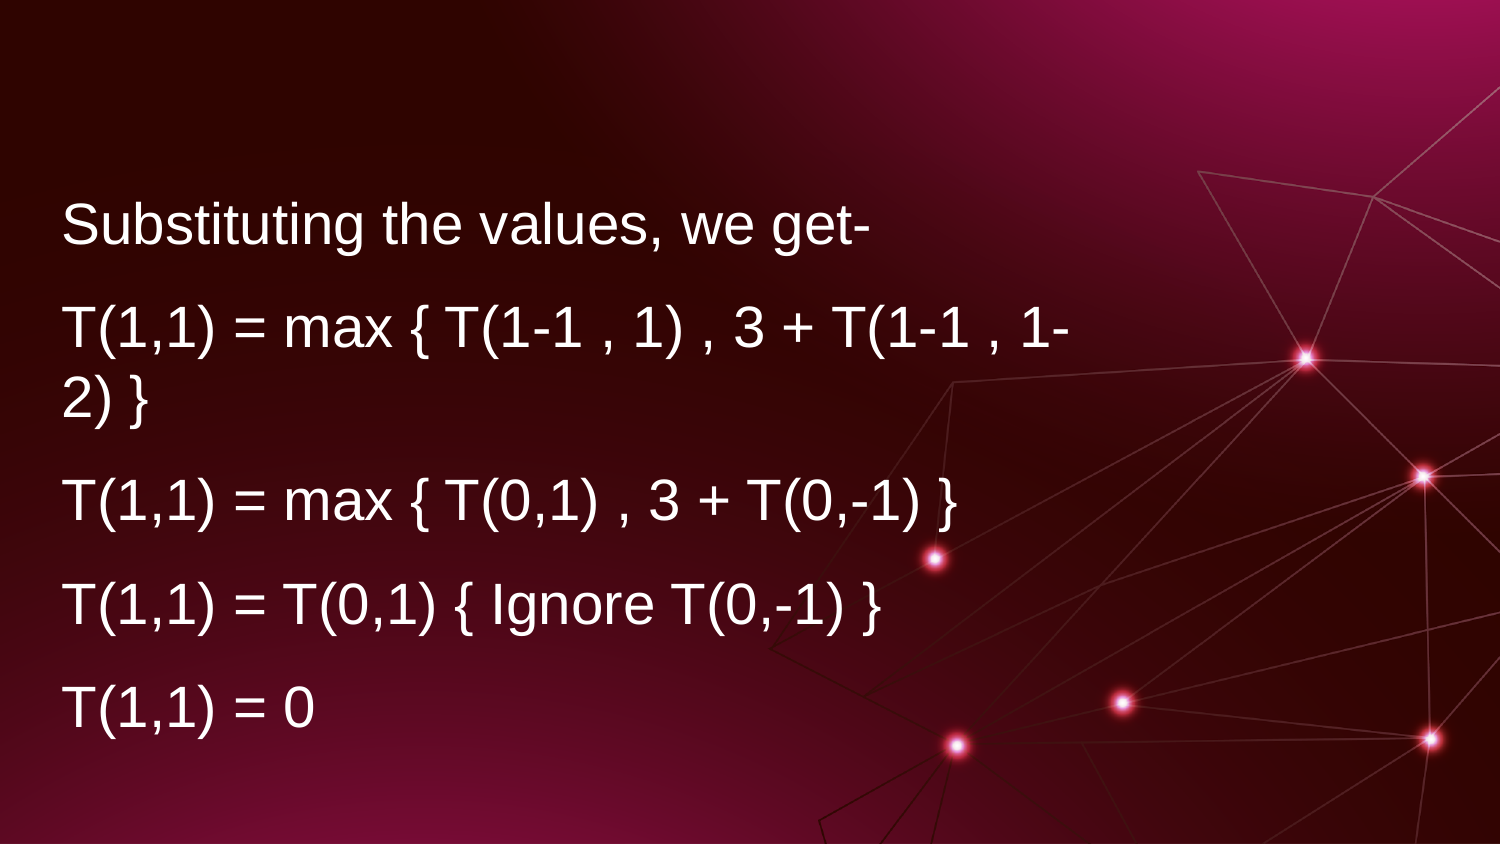

Substituting the values, we get-
T(1,1) = max { T(1-1 , 1) , 3 + T(1-1 , 1-2) }
T(1,1) = max { T(0,1) , 3 + T(0,-1) }
T(1,1) = T(0,1) { Ignore T(0,-1) }
T(1,1) = 0